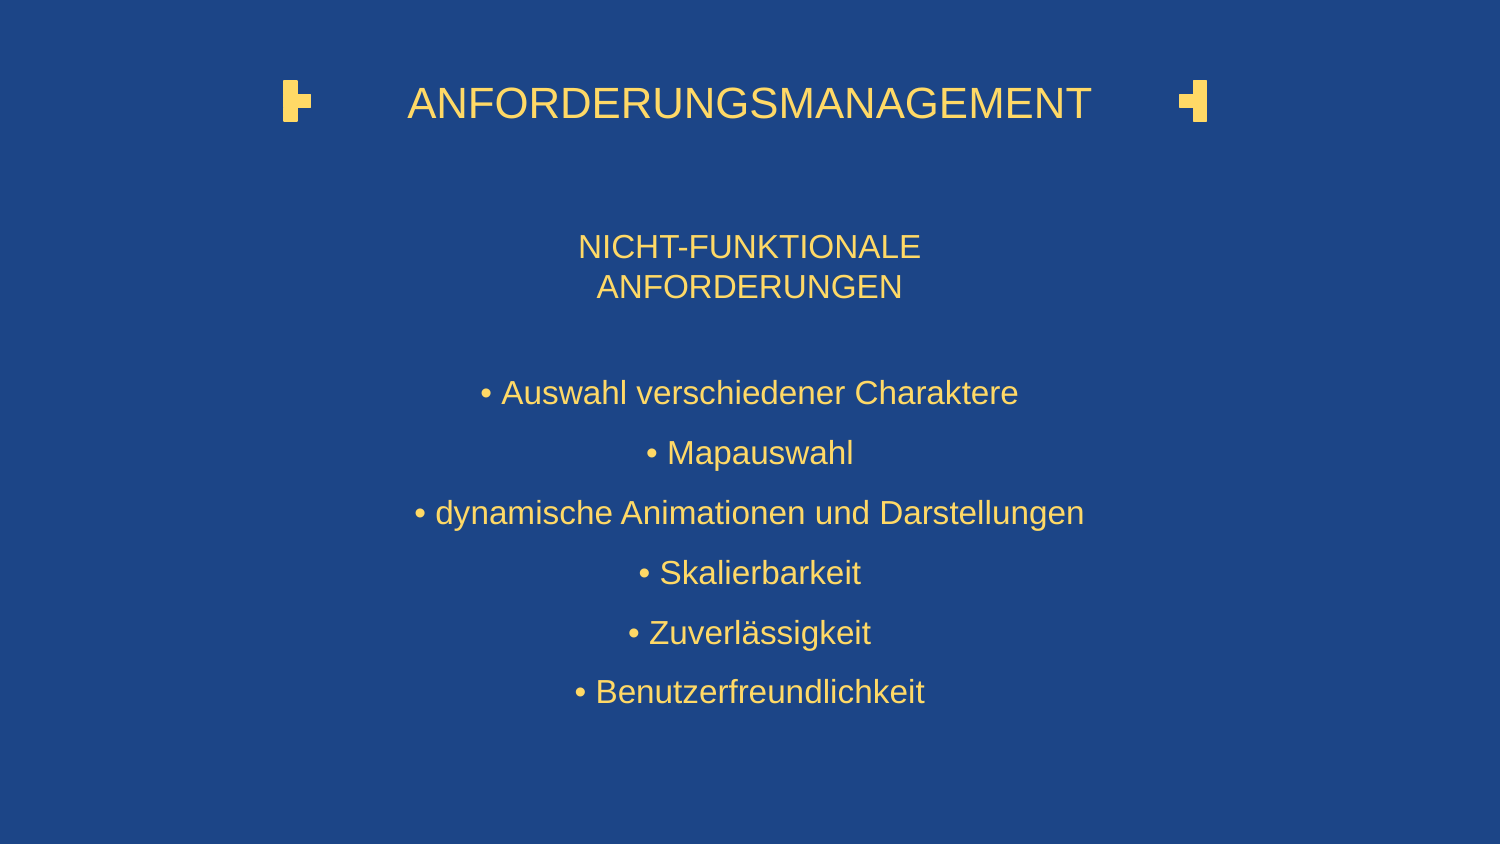

# ANFORDERUNGSMANAGEMENT

NICHT-FUNKTIONALE
ANFORDERUNGEN
FUNKTIONALE
ANFORDERUNGEN
• Steuerbarkeit der Figuren
• zwei Spieler, getrennte Steuerung
• Figuren können springen
• Angriffe auf den Gegenspieler
• Spezialangriffe/-fähigkeiten
• gegnerische Angriffe abwehren
• Menü für Einstellungen
• Auswahl verschiedener Charaktere
• Mapauswahl
• dynamische Animationen und Darstellungen
• Skalierbarkeit
• Zuverlässigkeit
• Benutzerfreundlichkeit